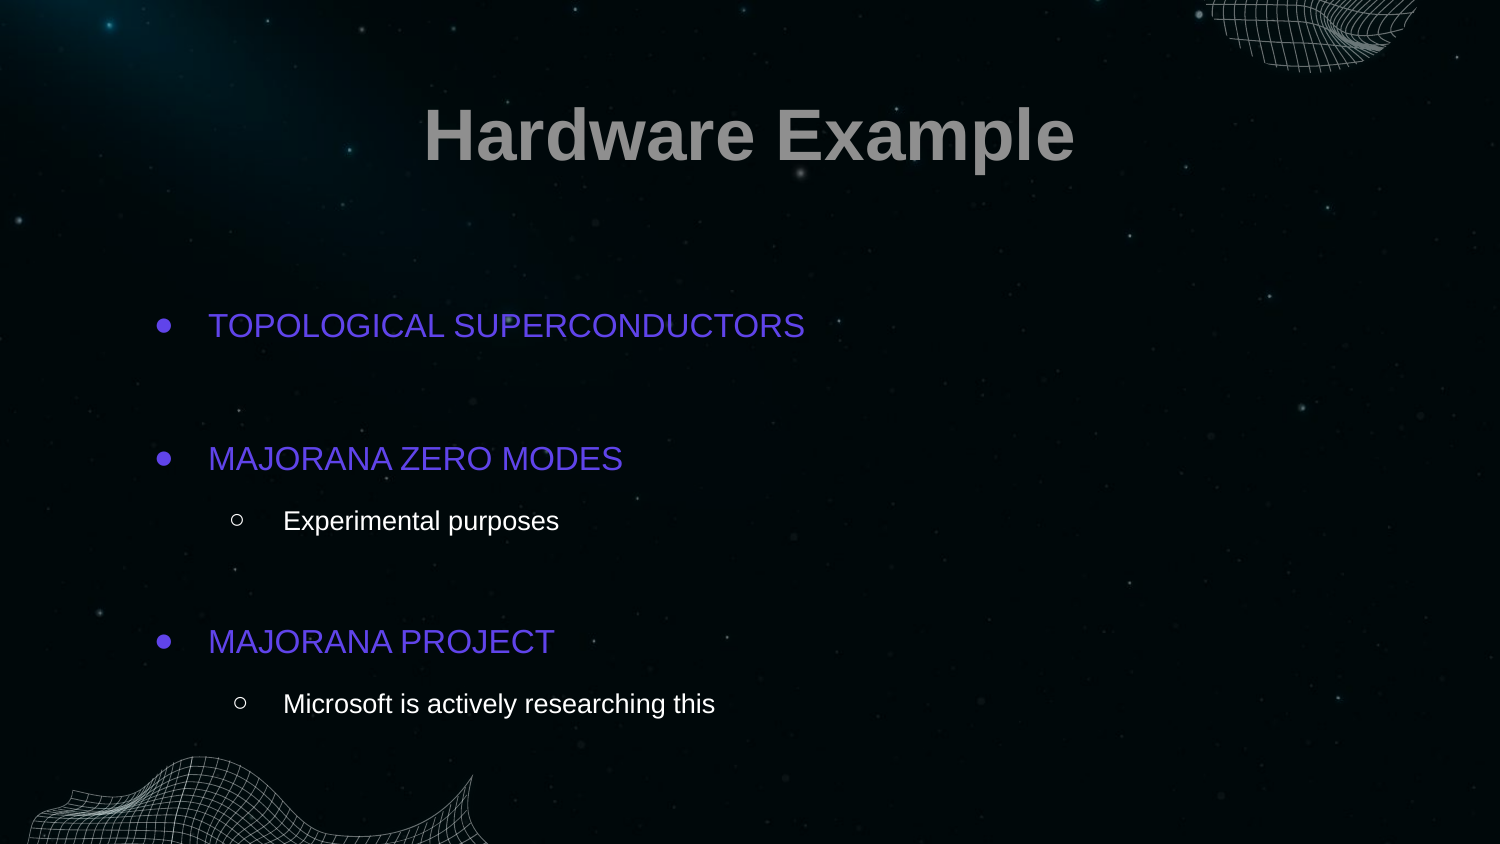

# Hardware Example
TOPOLOGICAL SUPERCONDUCTORS

MAJORANA ZERO MODES
Experimental purposes

MAJORANA PROJECT
Microsoft is actively researching this